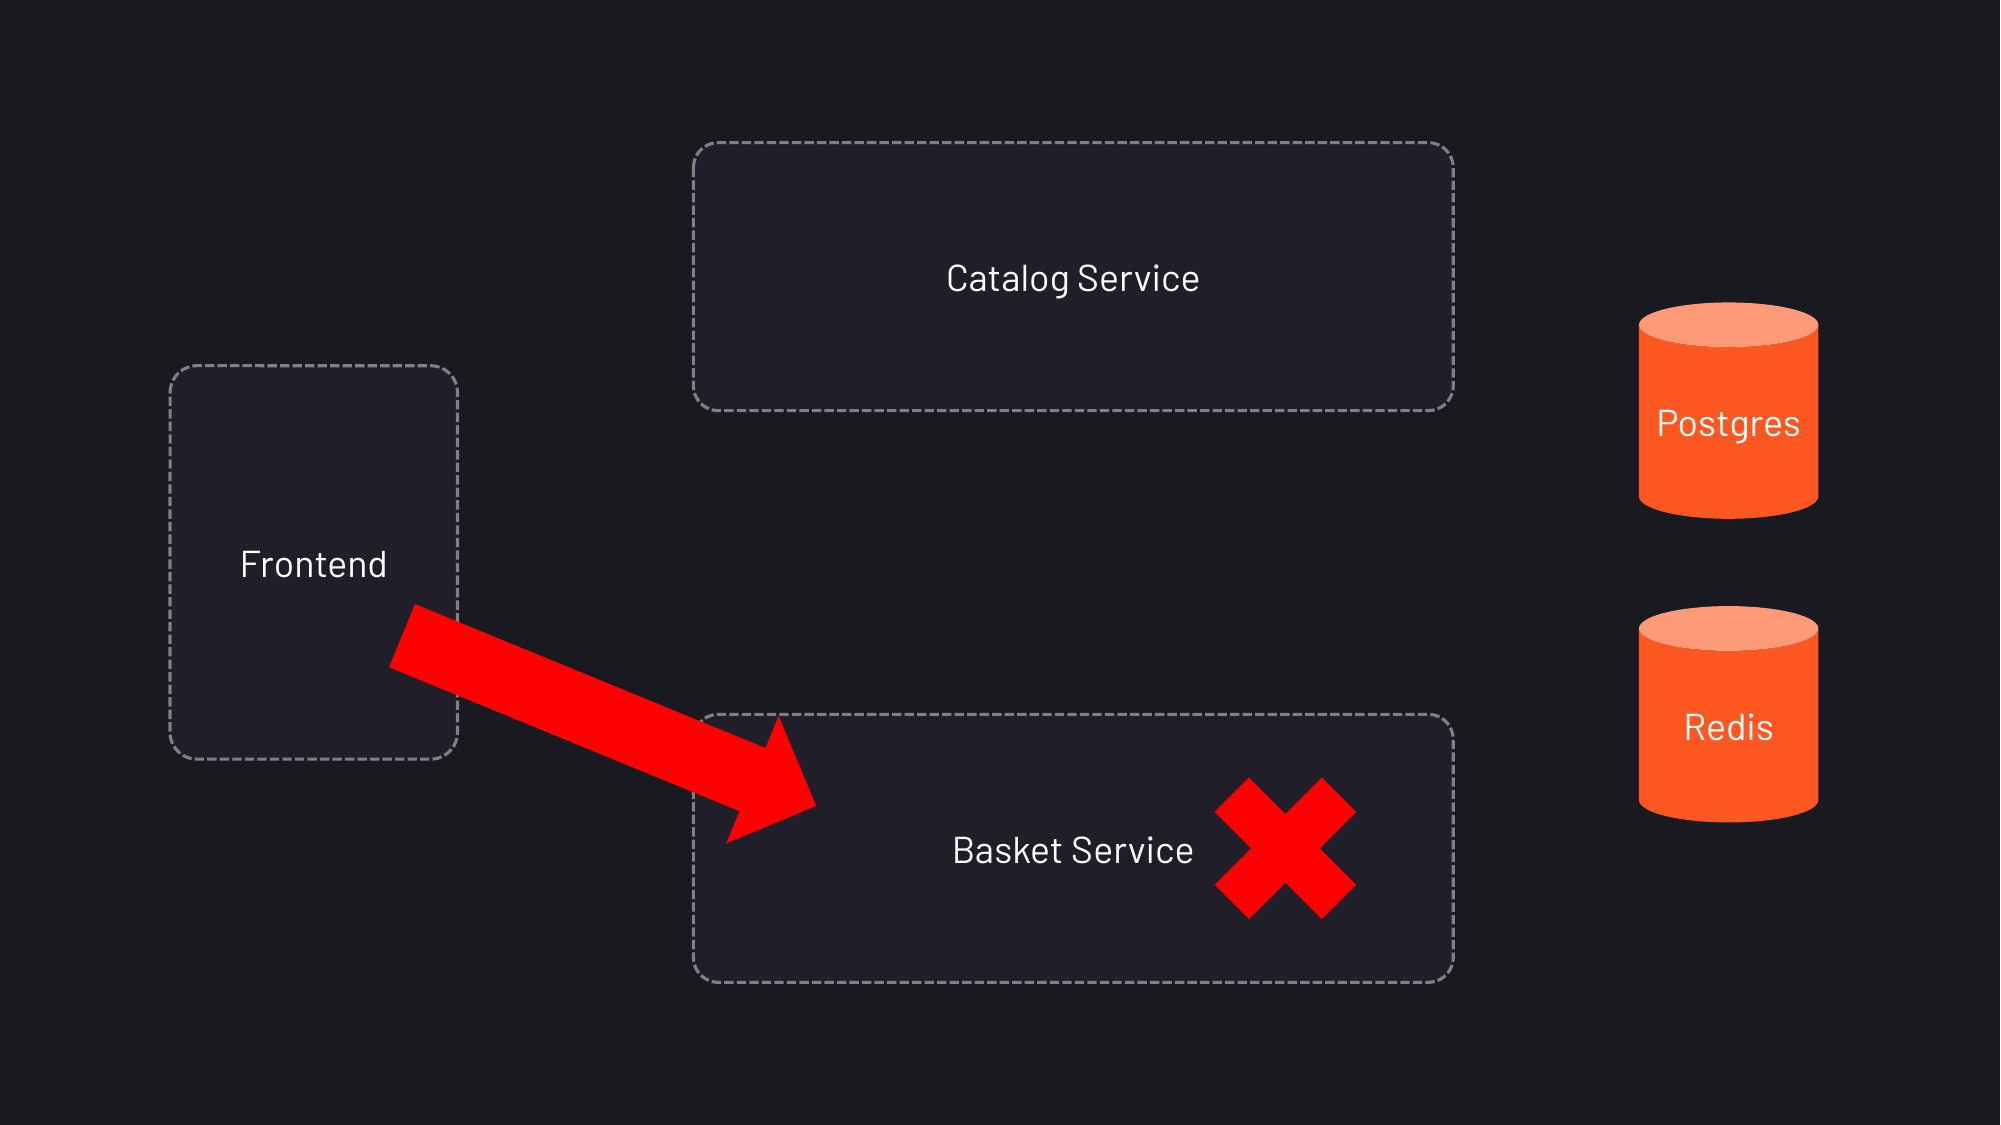

Catalog Service
Postgres
Frontend
Redis

Basket Service